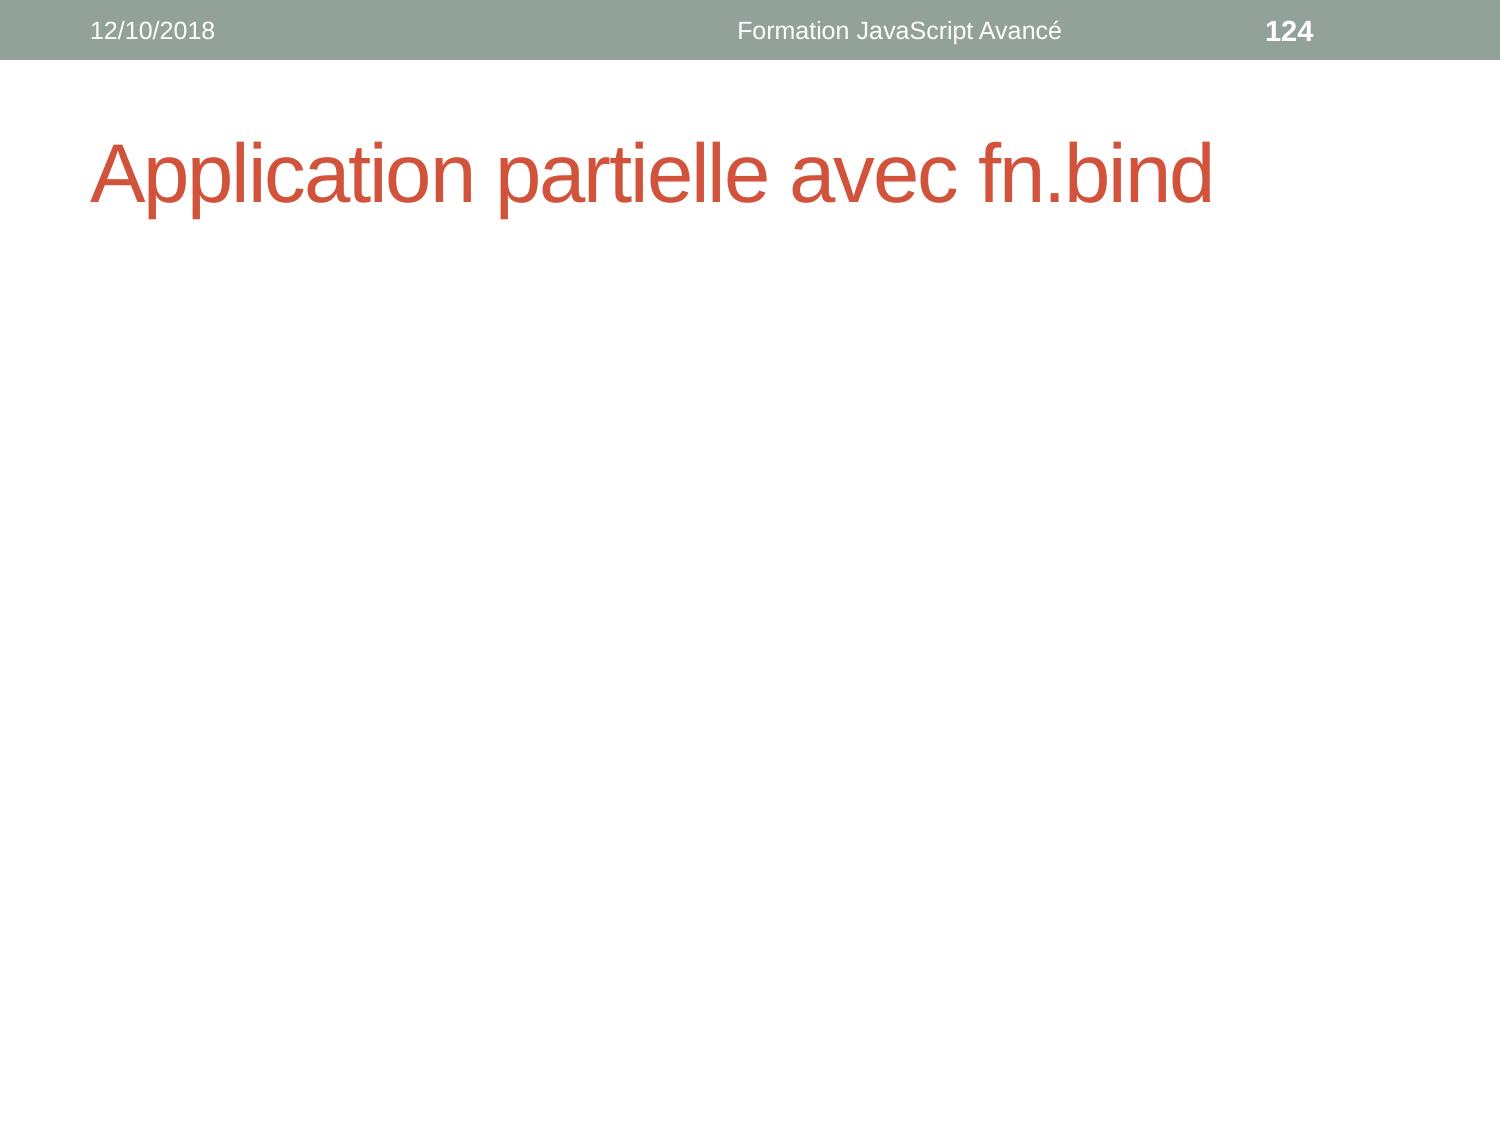

12/10/2018
Formation JavaScript Avancé
124
# Application partielle avec fn.bind